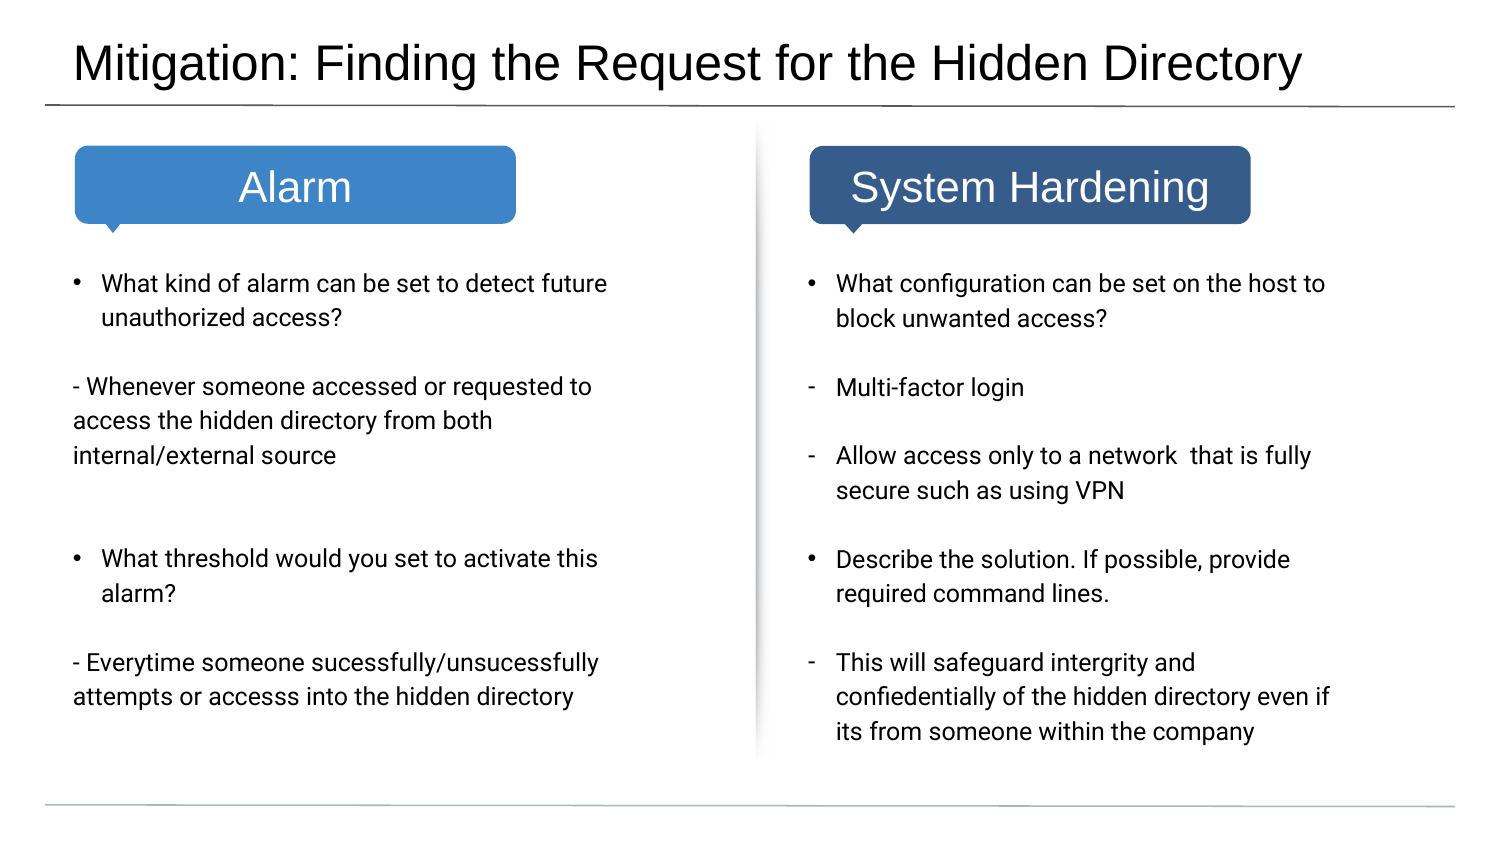

# Mitigation: Finding the Request for the Hidden Directory
What kind of alarm can be set to detect future unauthorized access?

- Whenever someone accessed or requested to access the hidden directory from both internal/external source

What threshold would you set to activate this alarm?

- Everytime someone sucessfully/unsucessfully  attempts or accesss into the hidden directory

What configuration can be set on the host to block unwanted access?

Multi-factor login

Allow access only to a network  that is fully secure such as using VPN

Describe the solution. If possible, provide required command lines.

This will safeguard intergrity and confiedentially of the hidden directory even if its from someone within the company